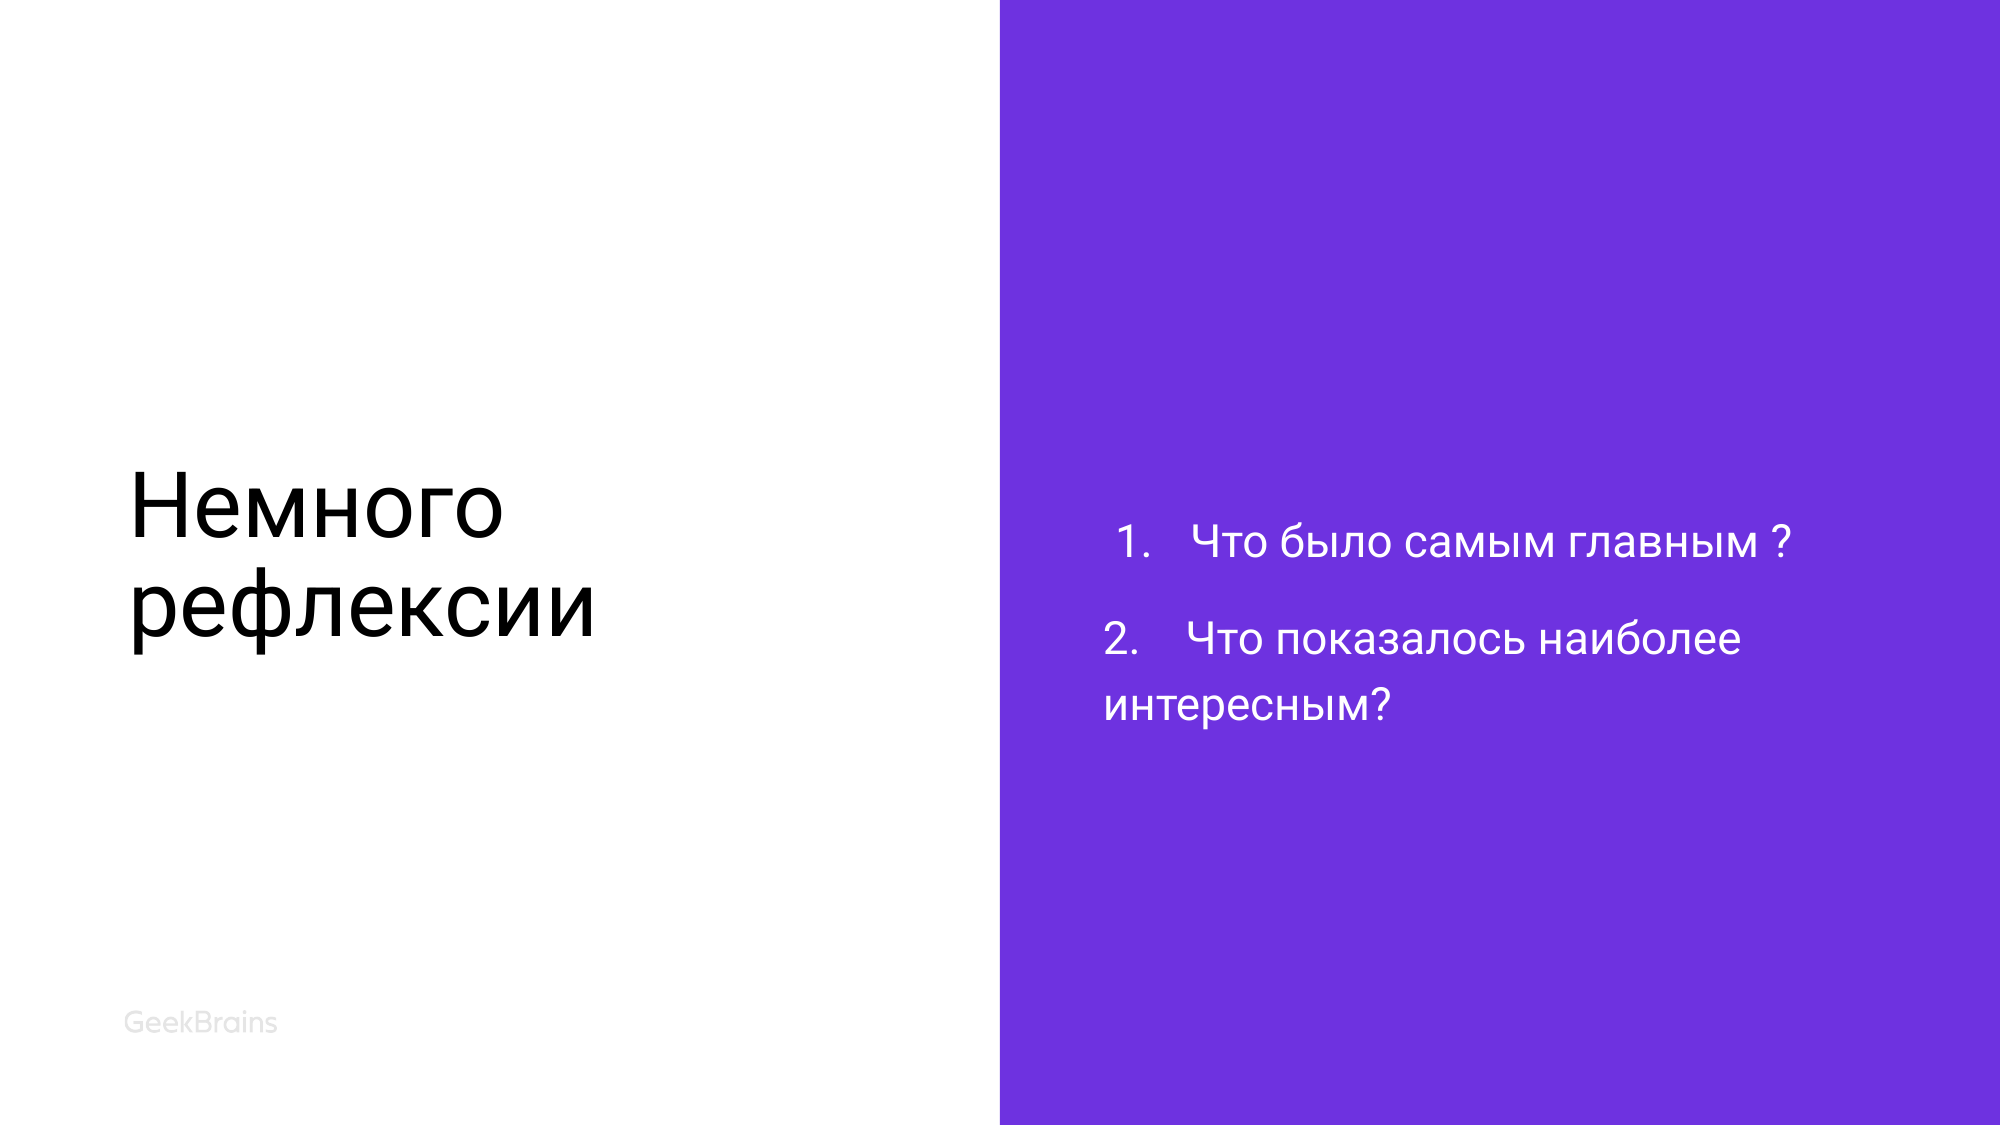

# Немного рефлексии
Что было самым главным ?
2.    Что показалось наиболее    интересным?